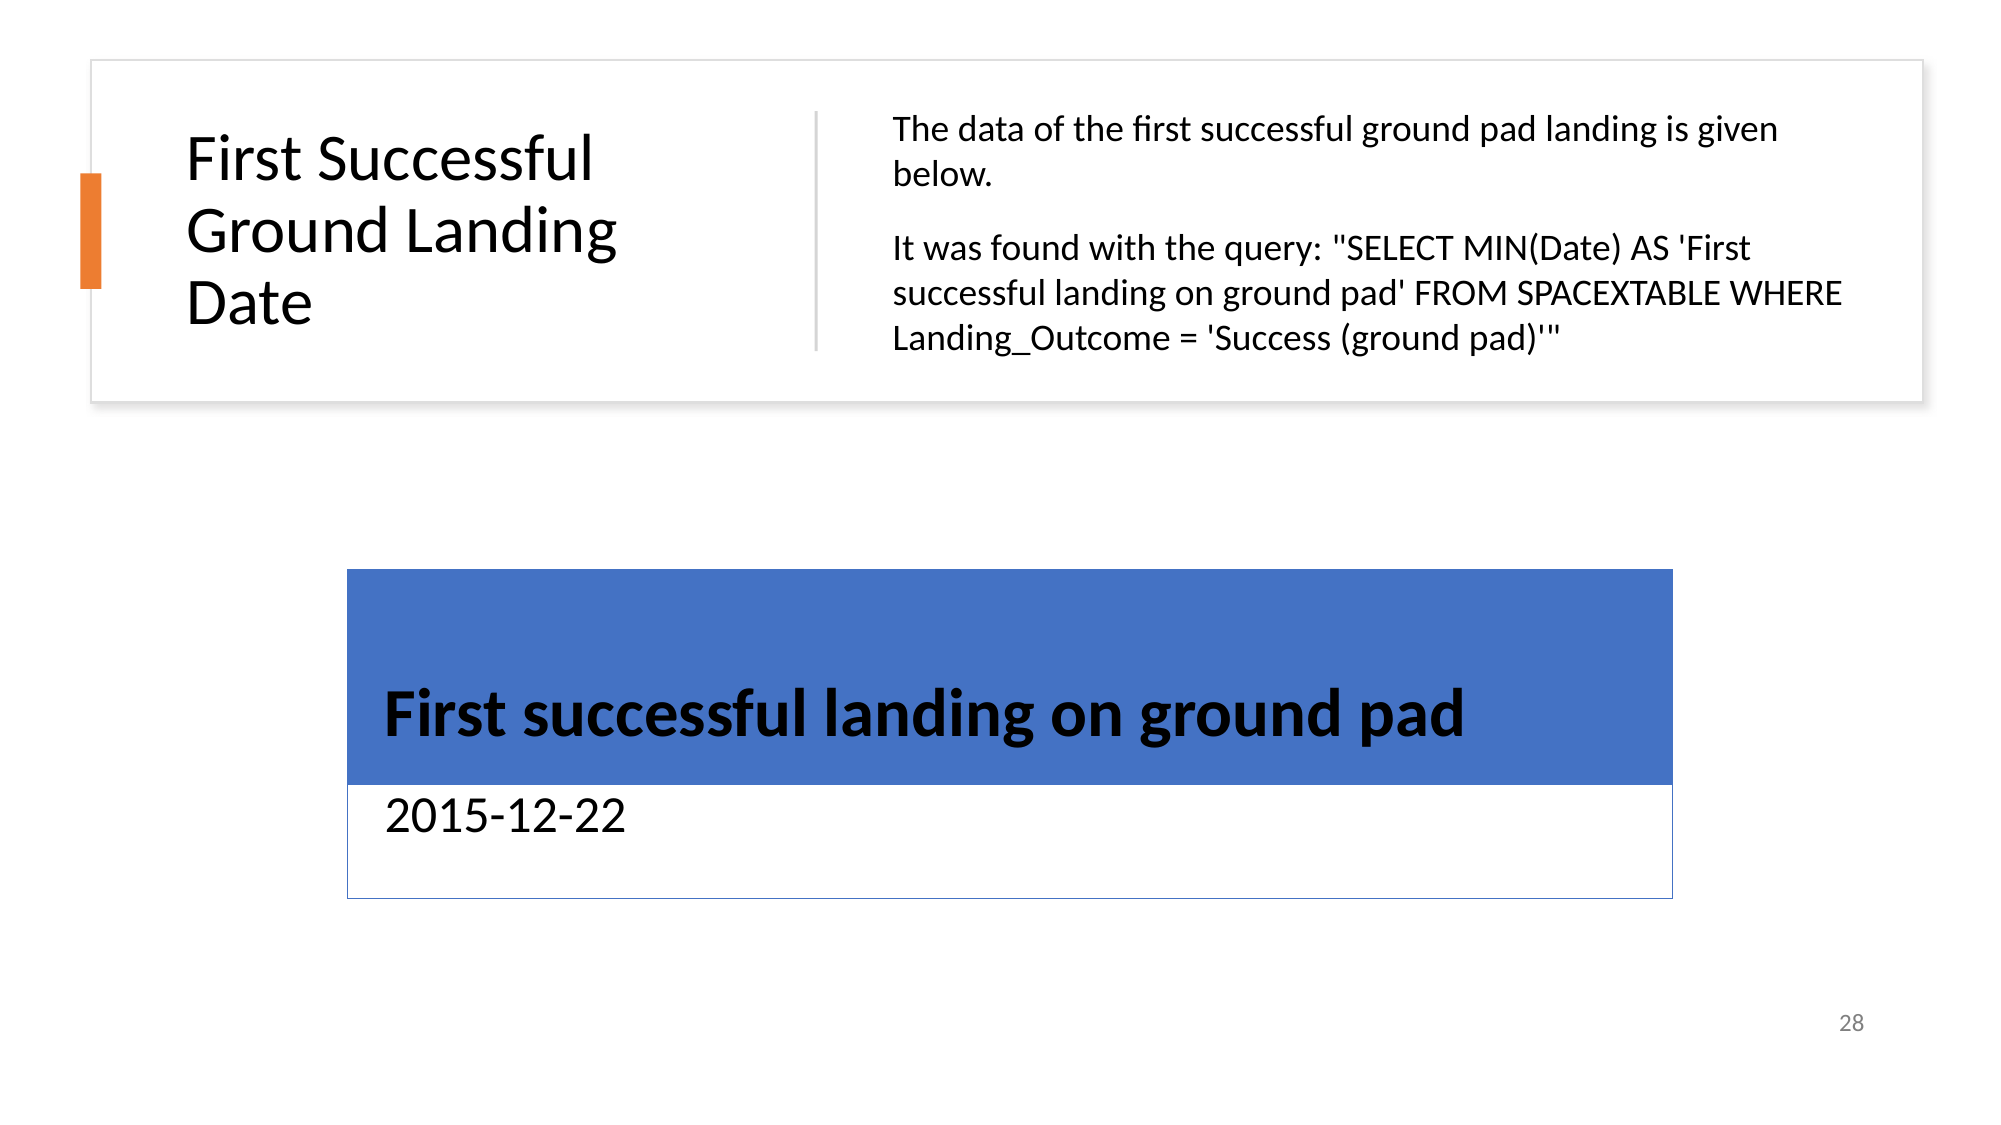

First Successful Ground Landing Date
The data of the first successful ground pad landing is given below.
It was found with the query: "SELECT MIN(Date) AS 'First successful landing on ground pad' FROM SPACEXTABLE WHERE Landing_Outcome = 'Success (ground pad)'"

|  | First successful landing on ground pad |
| --- | --- |
|  | 2015-12-22 |
28